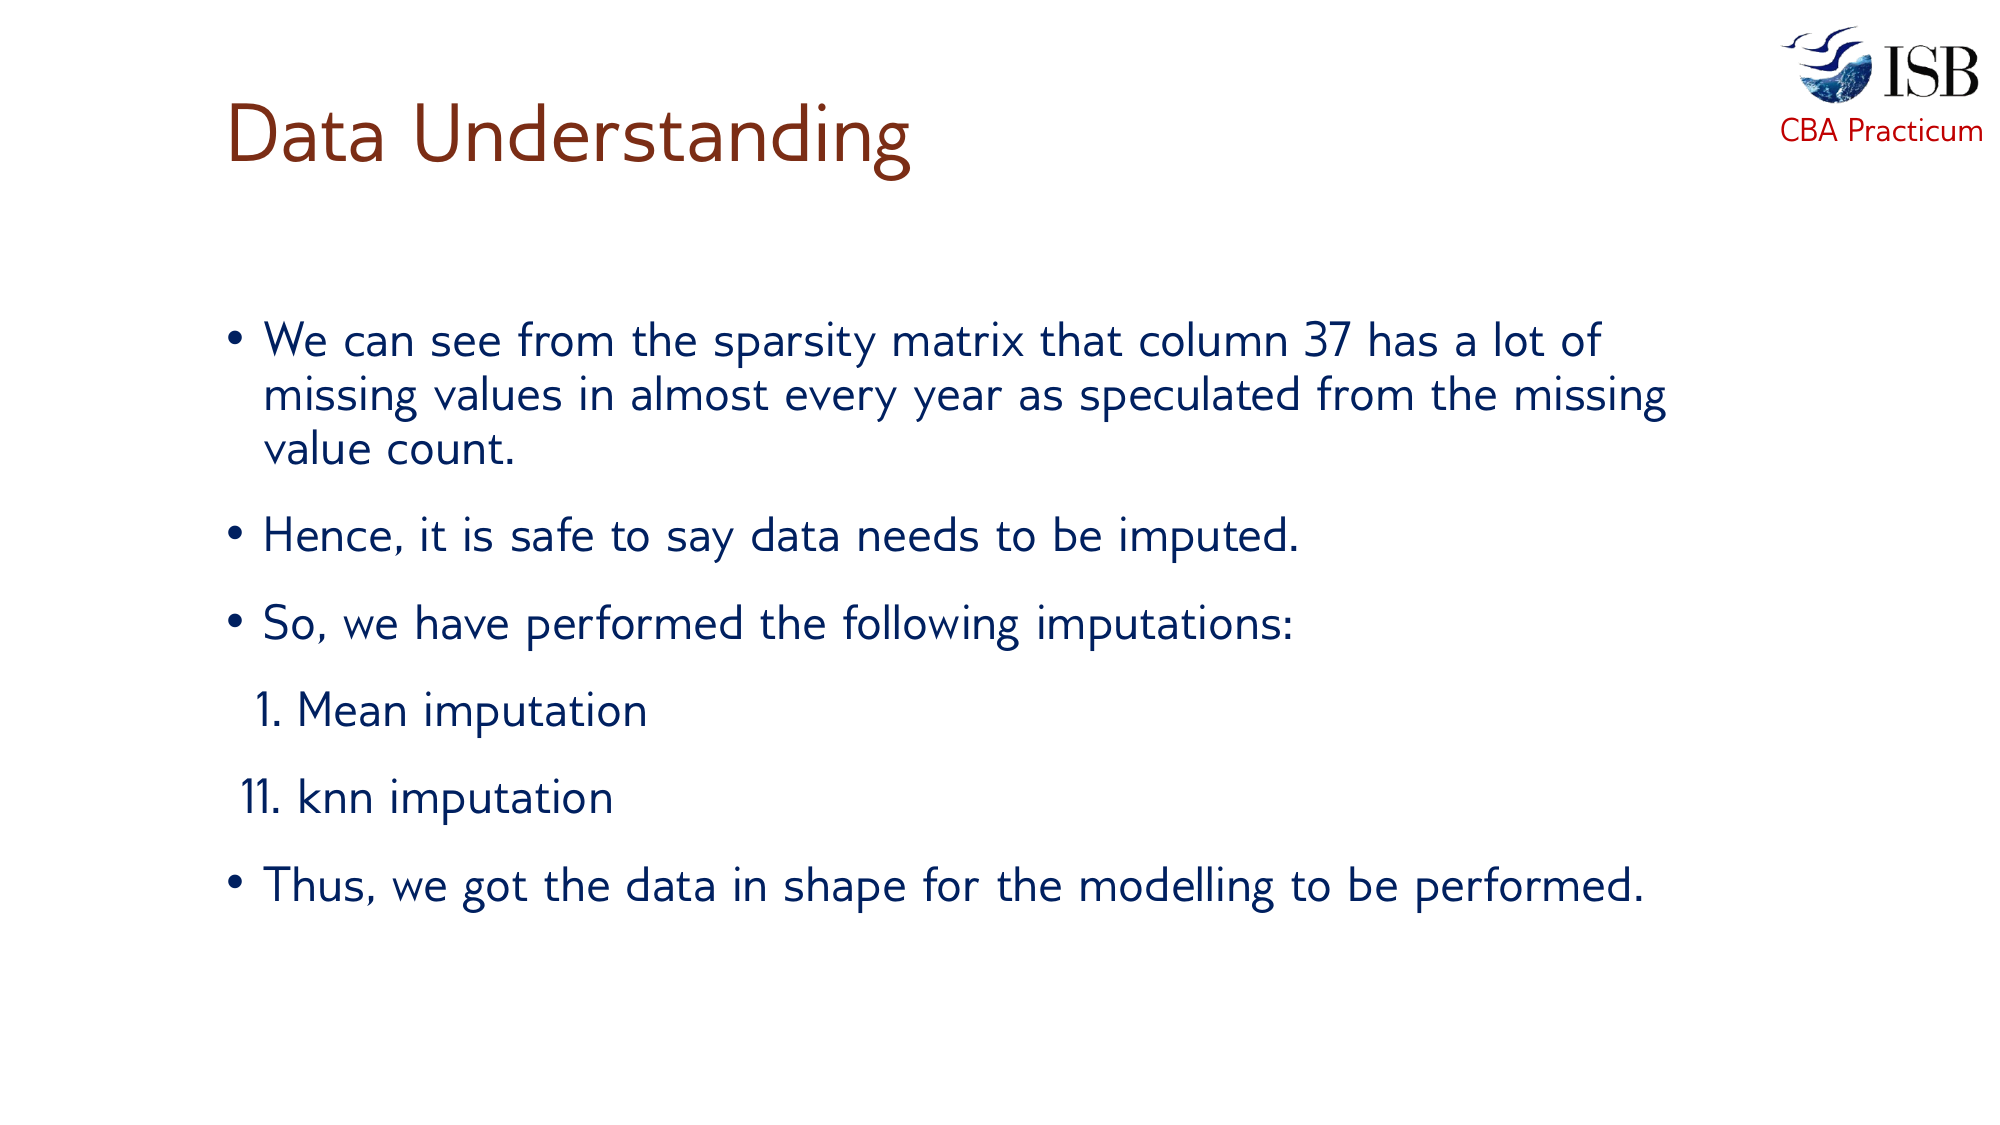

# Data Understanding

We can see from the sparsity matrix that column 37 has a lot of missing values in almost every year as speculated from the missing value count.
Hence, it is safe to say data needs to be imputed.
So, we have performed the following imputations:
  1. Mean imputation
 11. knn imputation
Thus, we got the data in shape for the modelling to be performed.

8